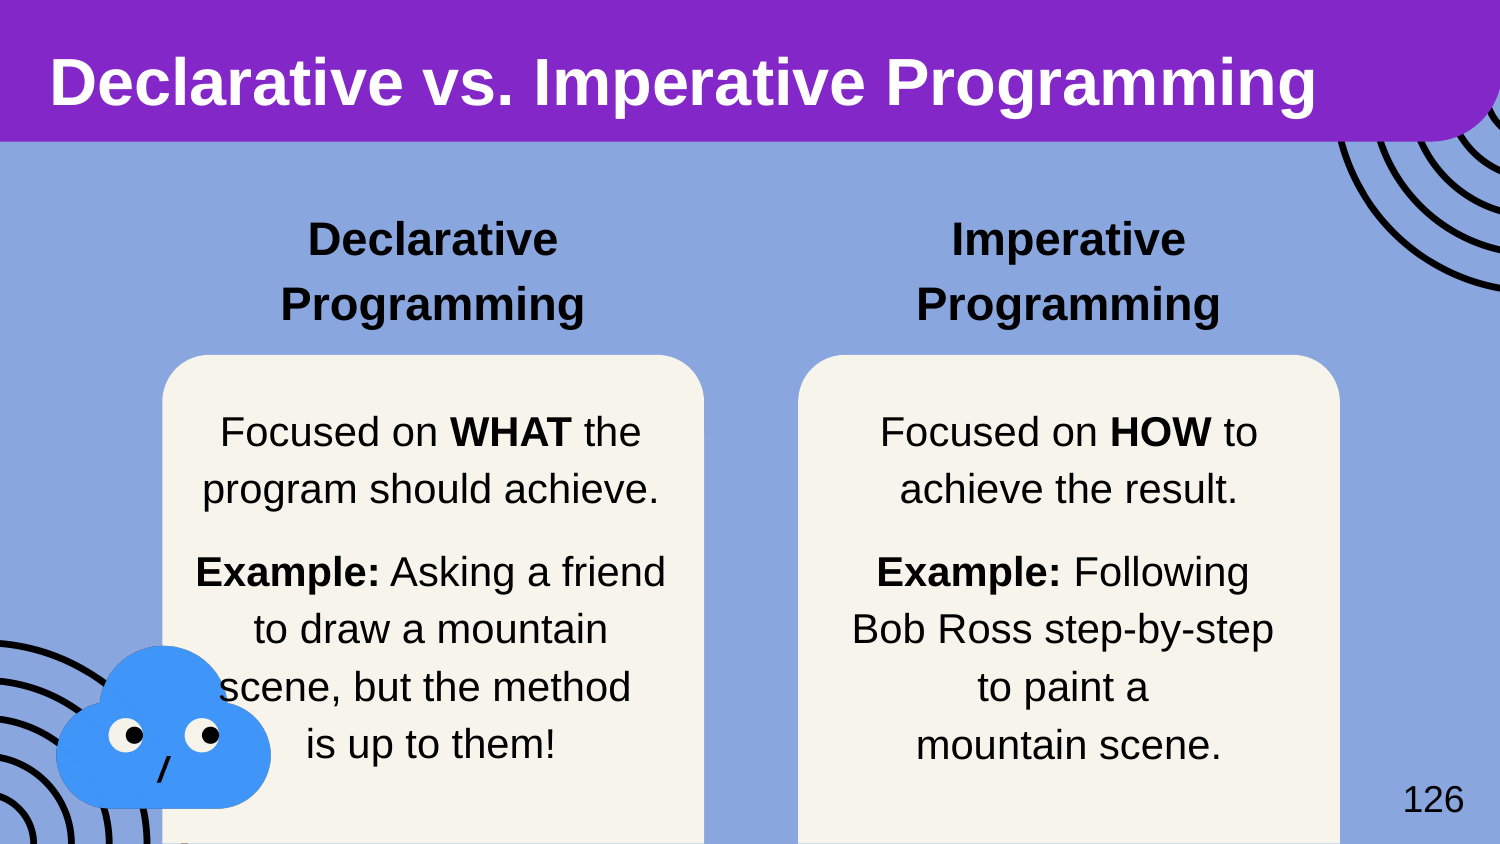

# Declarative vs. Imperative Programming
Declarative Programming
Imperative Programming
Focused on WHAT the program should achieve.
Example: Asking a friend to draw a mountain scene, but the method
is up to them!
Focused on HOW to achieve the result.
Example: Following
Bob Ross step-by-step
to paint a
mountain scene.